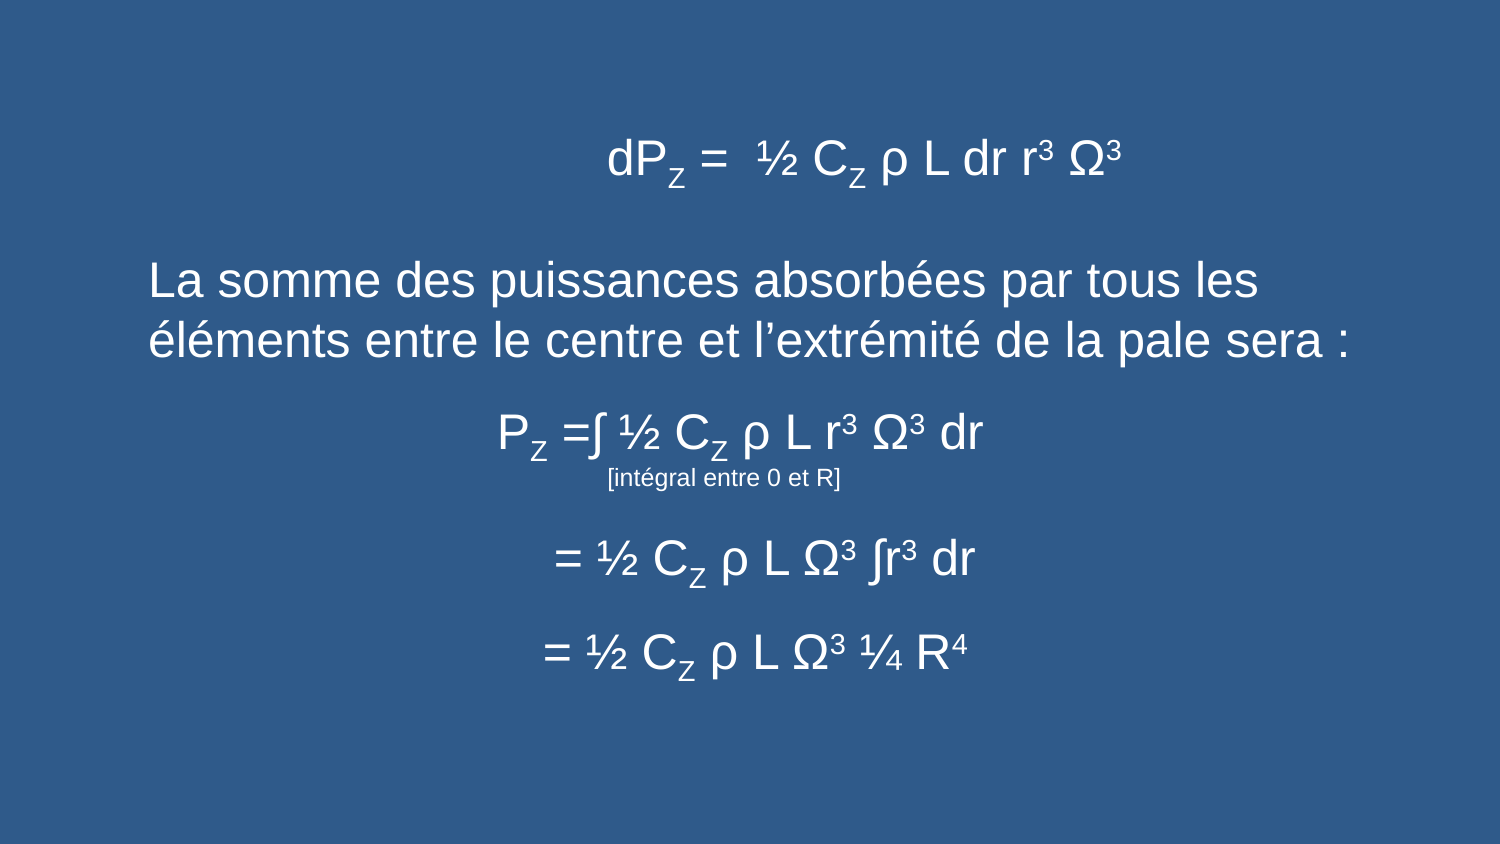

dPZ =  ½ CZ ρ L dr r3 Ω3
La somme des puissances absorbées par tous les éléments entre le centre et l’extrémité de la pale sera :
 PZ =∫ ½ CZ ρ L r3 Ω3 dr
[intégral entre 0 et R]
 = ½ CZ ρ L Ω3 ∫r3 dr
 = ½ CZ ρ L Ω3 ¼ R4